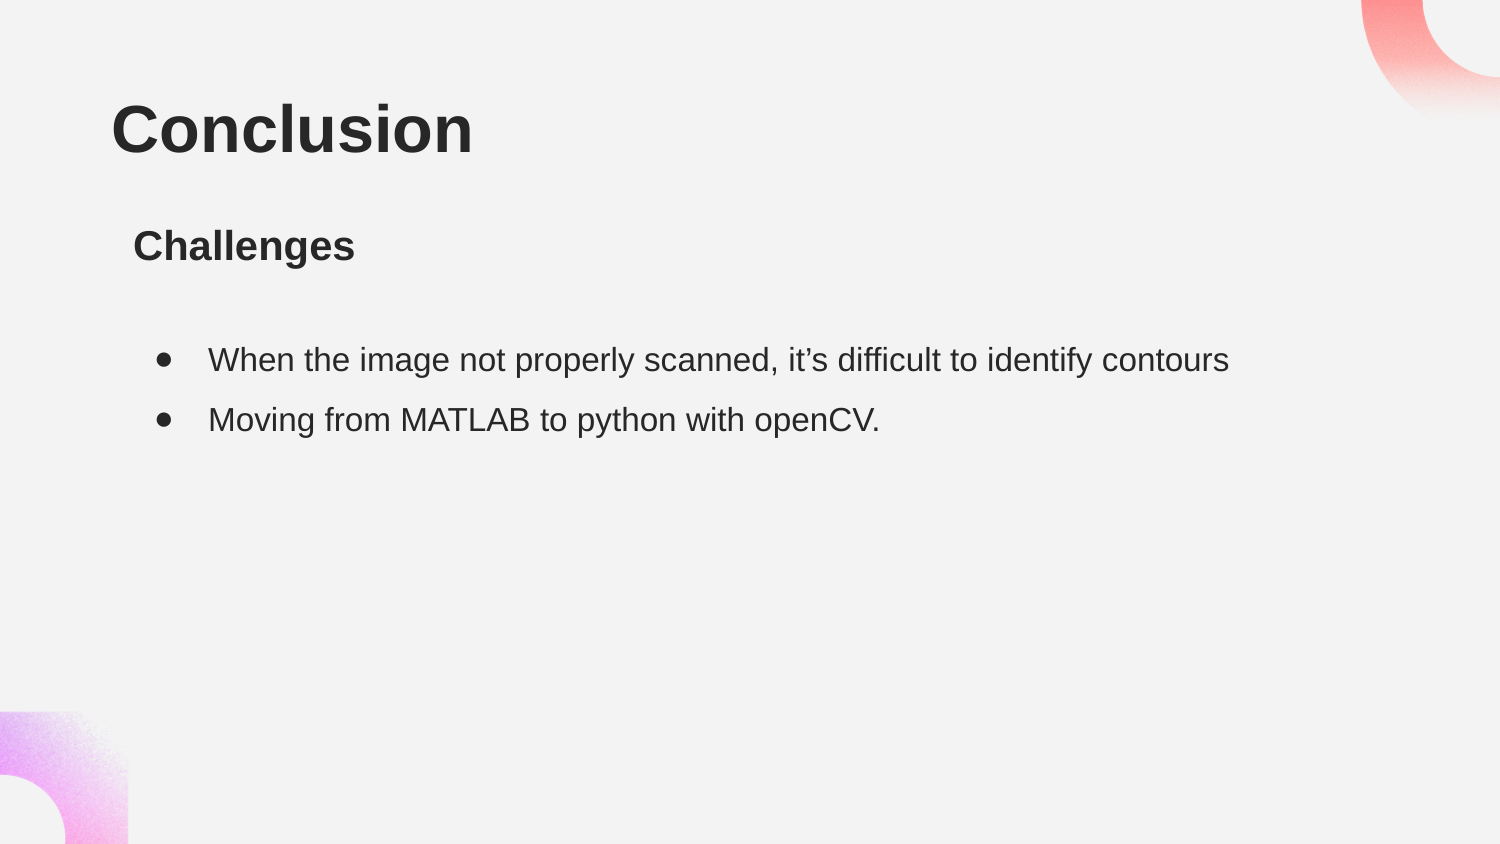

# Conclusion
Challenges

When the image not properly scanned, it’s difficult to identify contours
Moving from MATLAB to python with openCV.